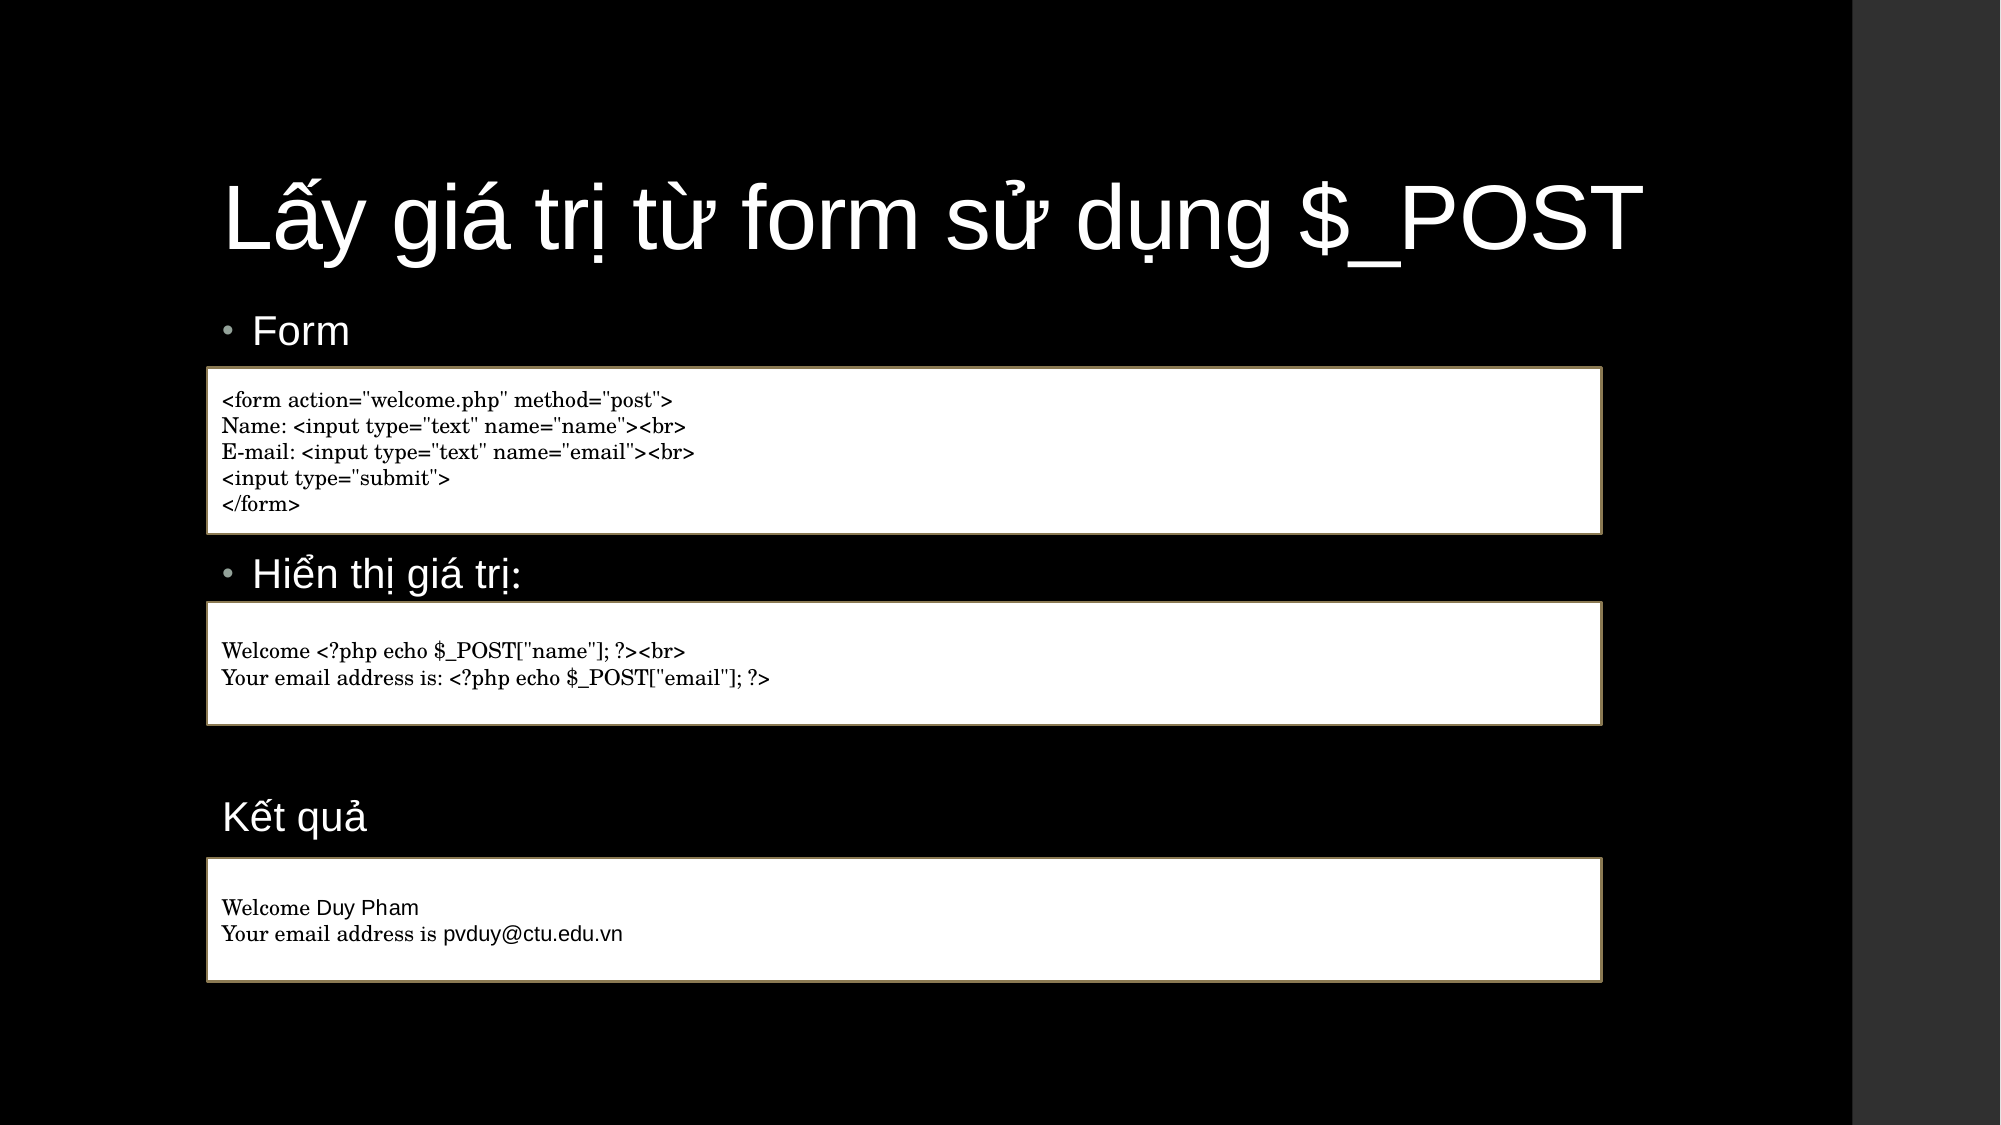

# Lấy giá trị từ form sử dụng $_POST
Form

Hiển thị giá trị:

Kết quả
<form action="welcome.php" method="post">
Name: <input type="text" name="name"><br>
E-mail: <input type="text" name="email"><br>
<input type="submit">
</form>
Welcome <?php echo $_POST["name"]; ?><br>
Your email address is: <?php echo $_POST["email"]; ?>
Welcome Duy Pham
Your email address is pvduy@ctu.edu.vn